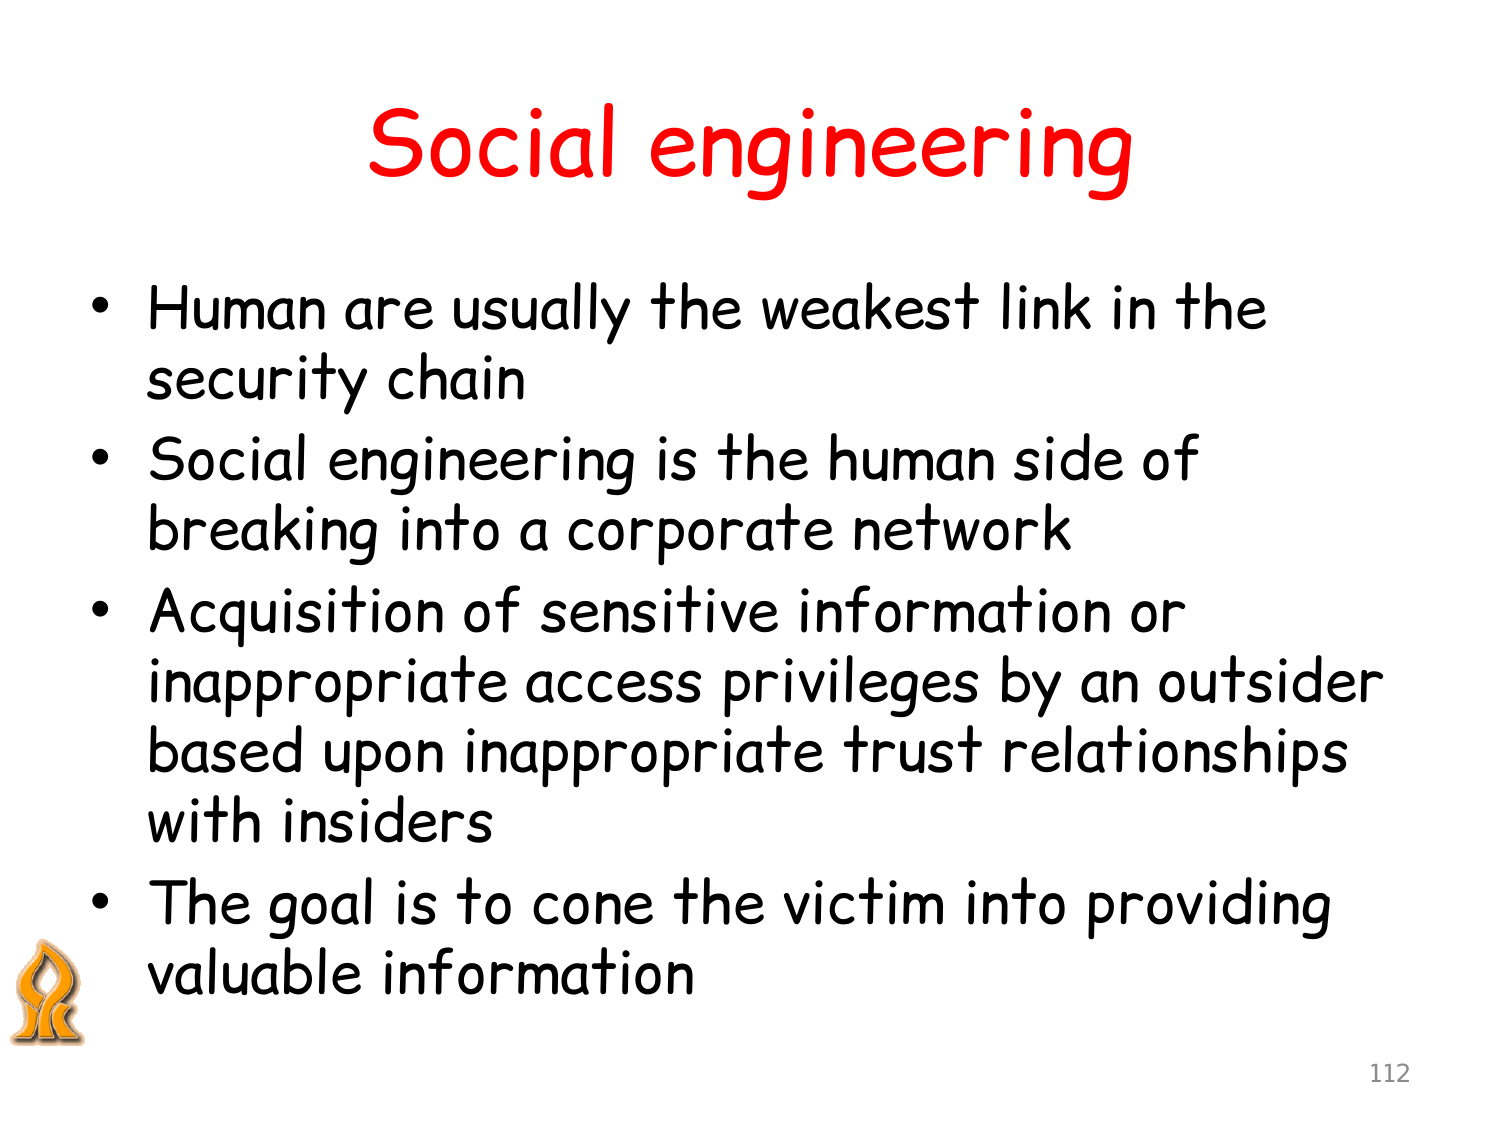

# Social engineering
Human are usually the weakest link in the security chain
Social engineering is the human side of breaking into a corporate network
Acquisition of sensitive information or inappropriate access privileges by an outsider based upon inappropriate trust relationships with insiders
The goal is to cone the victim into providing valuable information
112